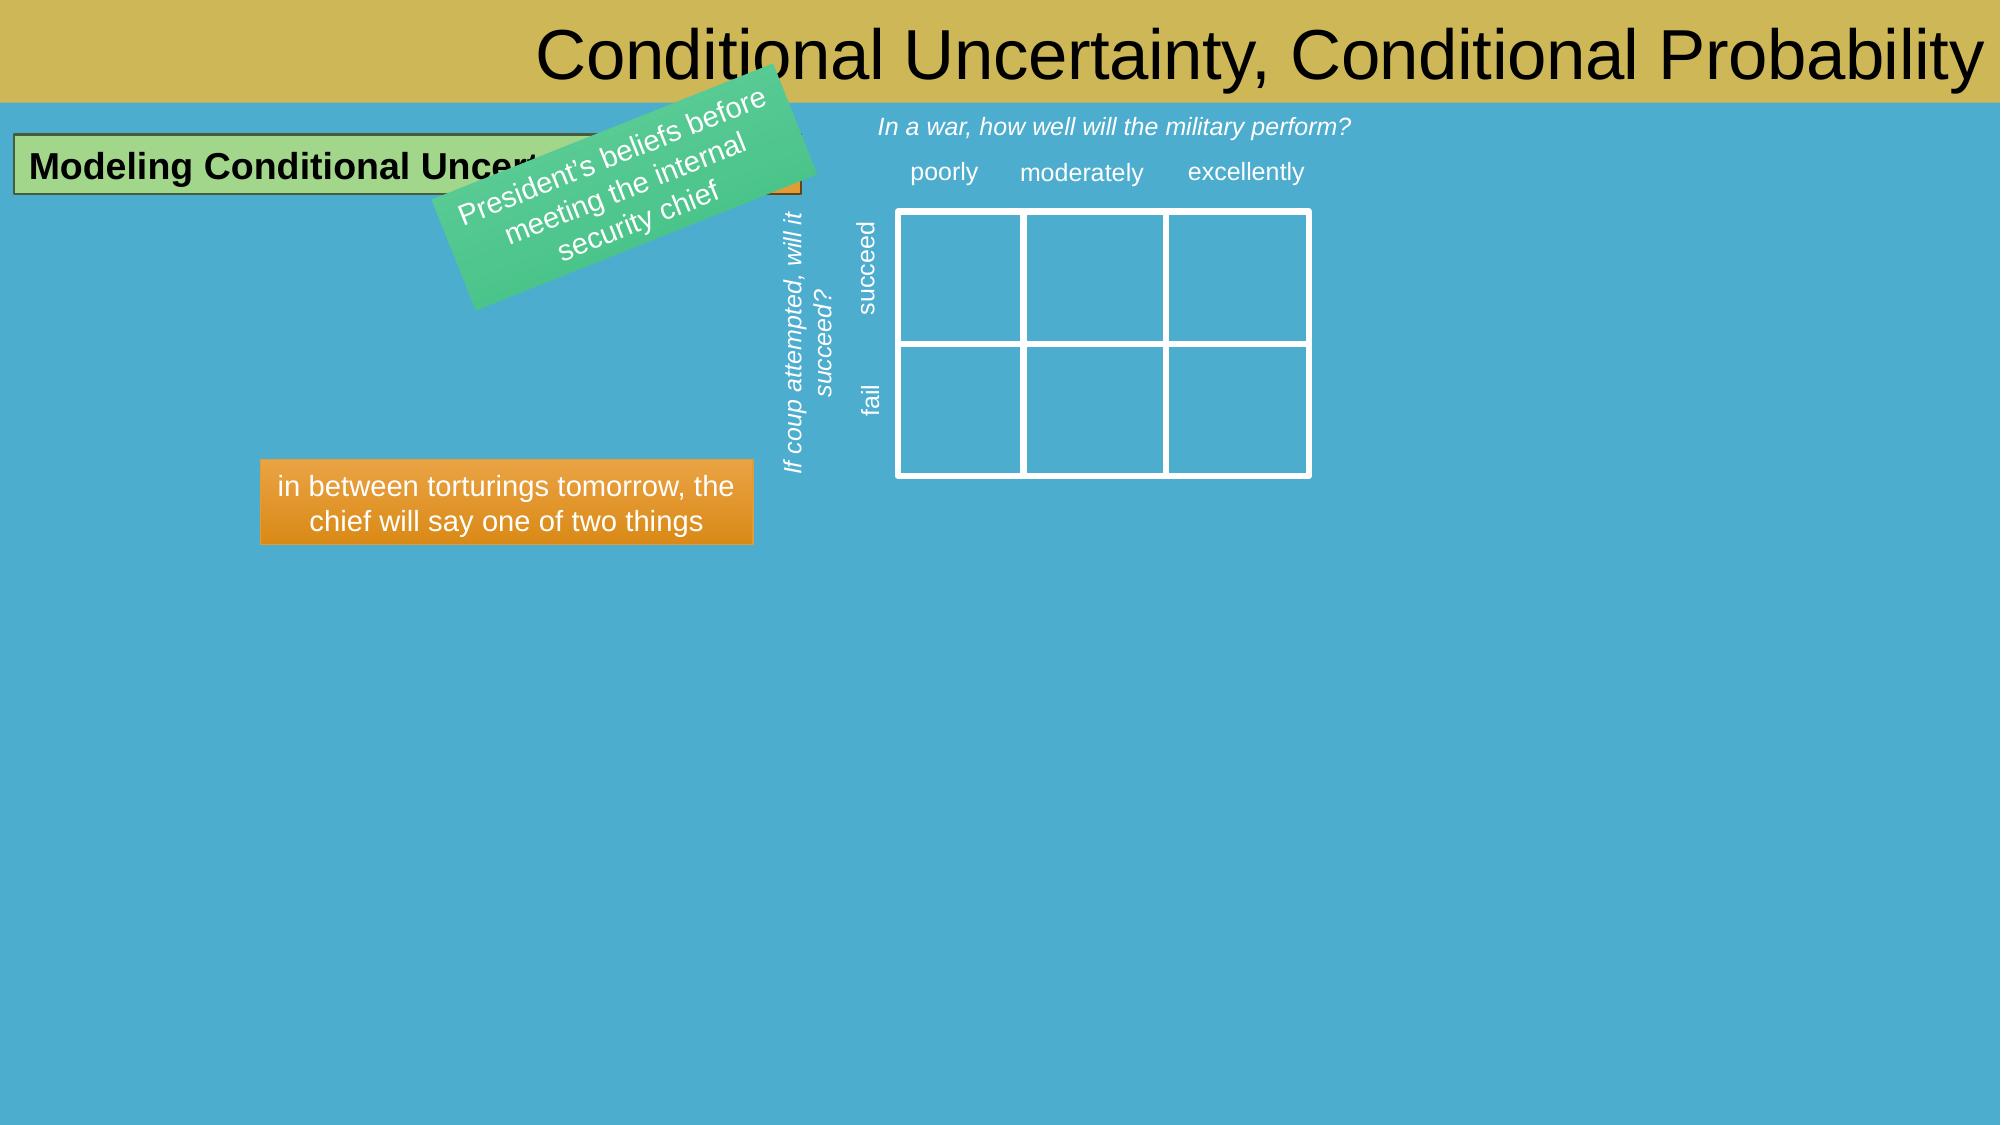

# Conditional Uncertainty, Conditional Probability
In a war, how well will the military perform?
poorly
excellently
moderately

succeed
If coup attempted, will it succeed?
fail
President’s beliefs before meeting the internal security chief
Modeling Conditional Uncertainty
TRY IT
in between torturings tomorrow, the chief will say one of two things